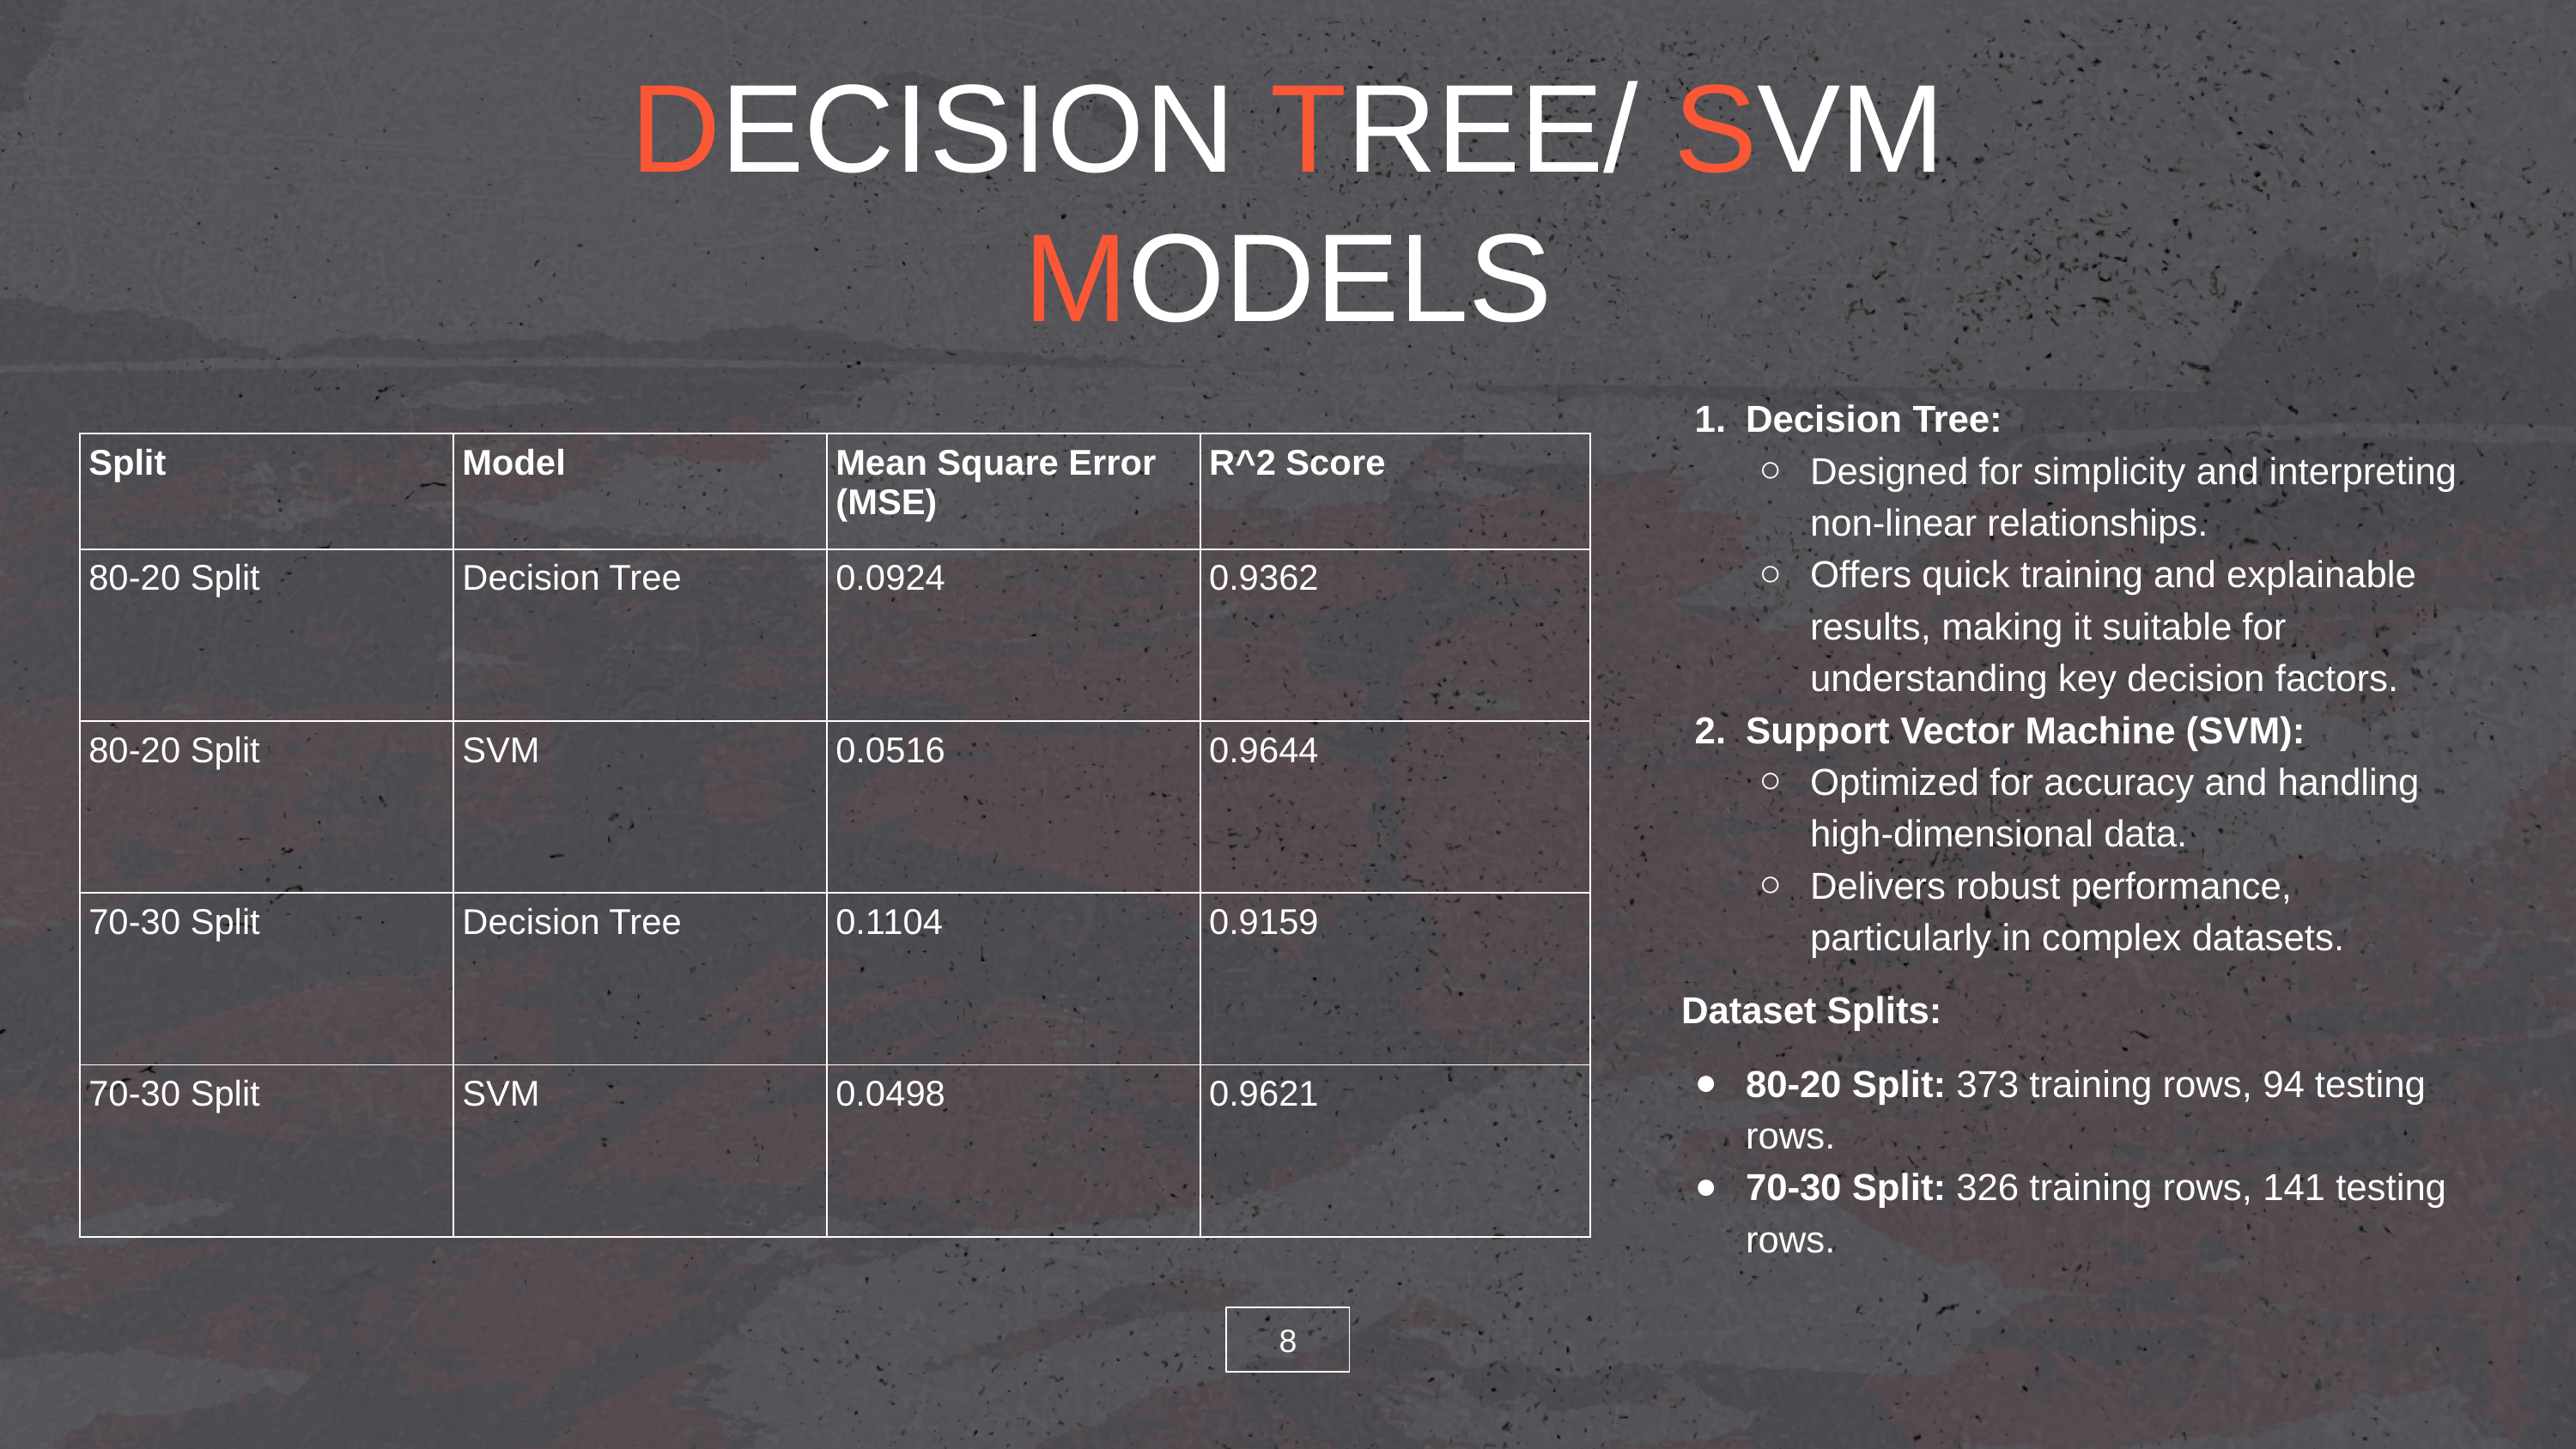

DECISION TREE/ SVM MODELS
Decision Tree:
Designed for simplicity and interpreting non-linear relationships.
Offers quick training and explainable results, making it suitable for understanding key decision factors.
Support Vector Machine (SVM):
Optimized for accuracy and handling high-dimensional data.
Delivers robust performance, particularly in complex datasets.
Dataset Splits:
80-20 Split: 373 training rows, 94 testing rows.
70-30 Split: 326 training rows, 141 testing rows.

| Split | Model | Mean Square Error (MSE) | R^2 Score |
| --- | --- | --- | --- |
| 80-20 Split | Decision Tree | 0.0924 | 0.9362 |
| 80-20 Split | SVM | 0.0516 | 0.9644 |
| 70-30 Split | Decision Tree | 0.1104 | 0.9159 |
| 70-30 Split | SVM | 0.0498 | 0.9621 |
8